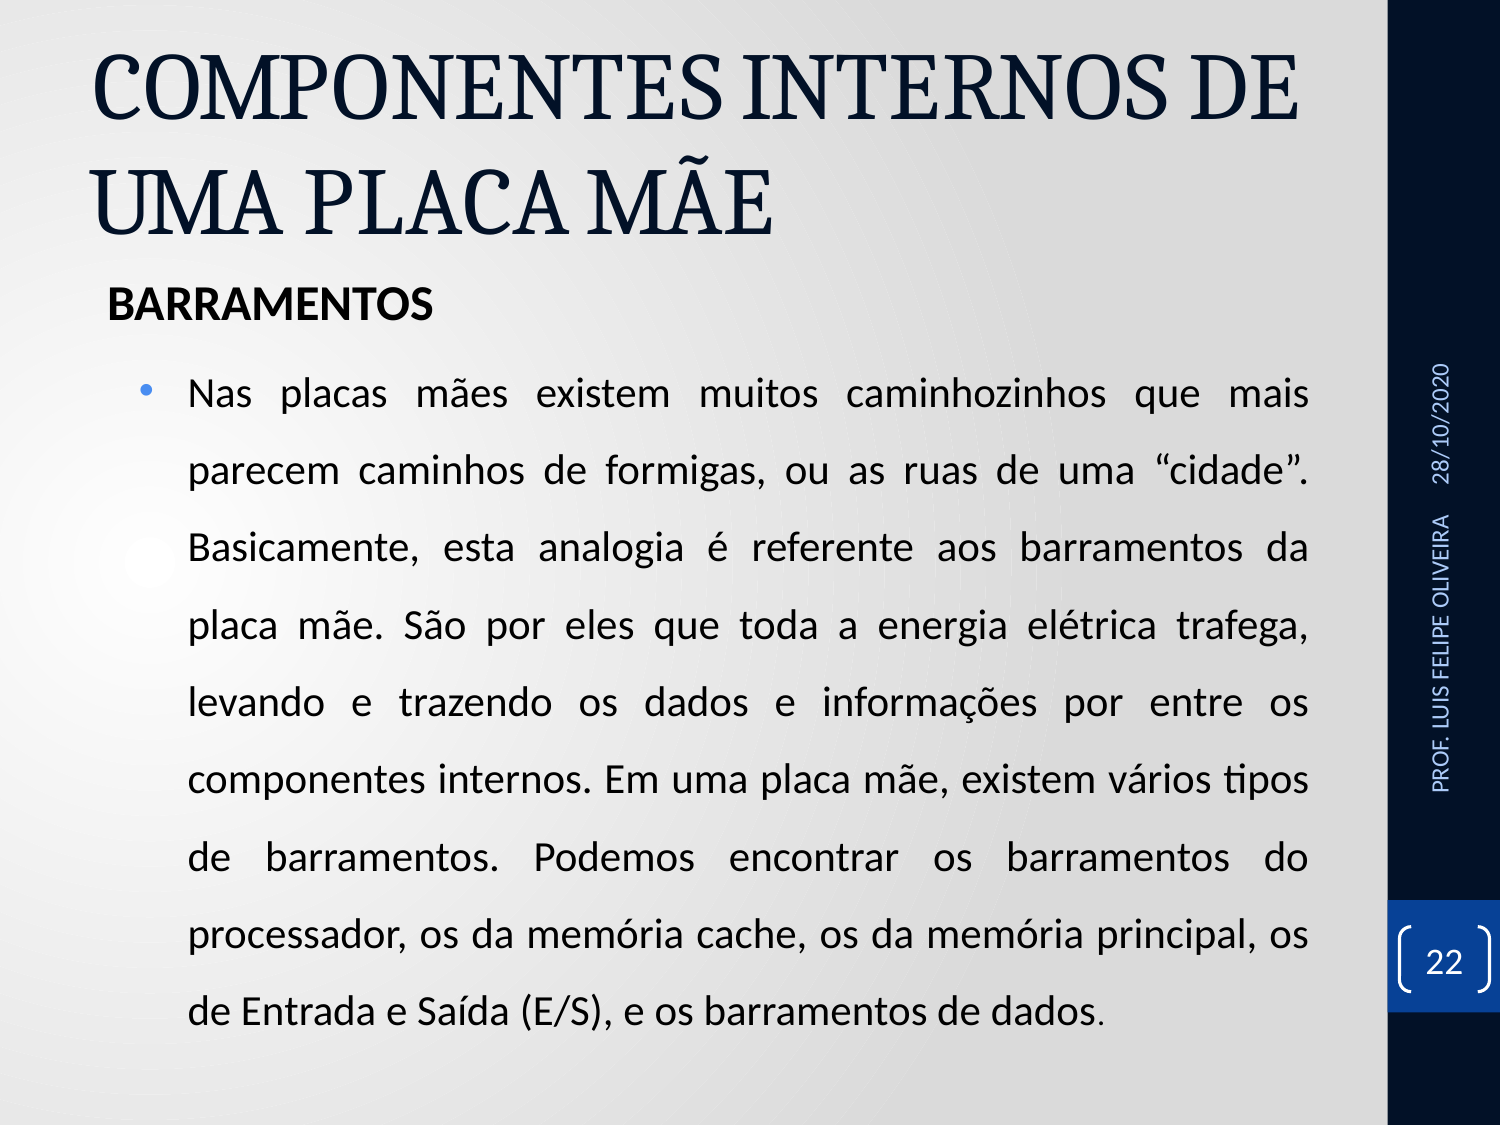

# COMPONENTES INTERNOS DE UMA PLACA MÃE
BARRAMENTOS
Nas placas mães existem muitos caminhozinhos que mais parecem caminhos de formigas, ou as ruas de uma “cidade”. Basicamente, esta analogia é referente aos barramentos da placa mãe. São por eles que toda a energia elétrica trafega, levando e trazendo os dados e informações por entre os componentes internos. Em uma placa mãe, existem vários tipos de barramentos. Podemos encontrar os barramentos do processador, os da memória cache, os da memória principal, os de Entrada e Saída (E/S), e os barramentos de dados.
28/10/2020
PROF. LUIS FELIPE OLIVEIRA
22